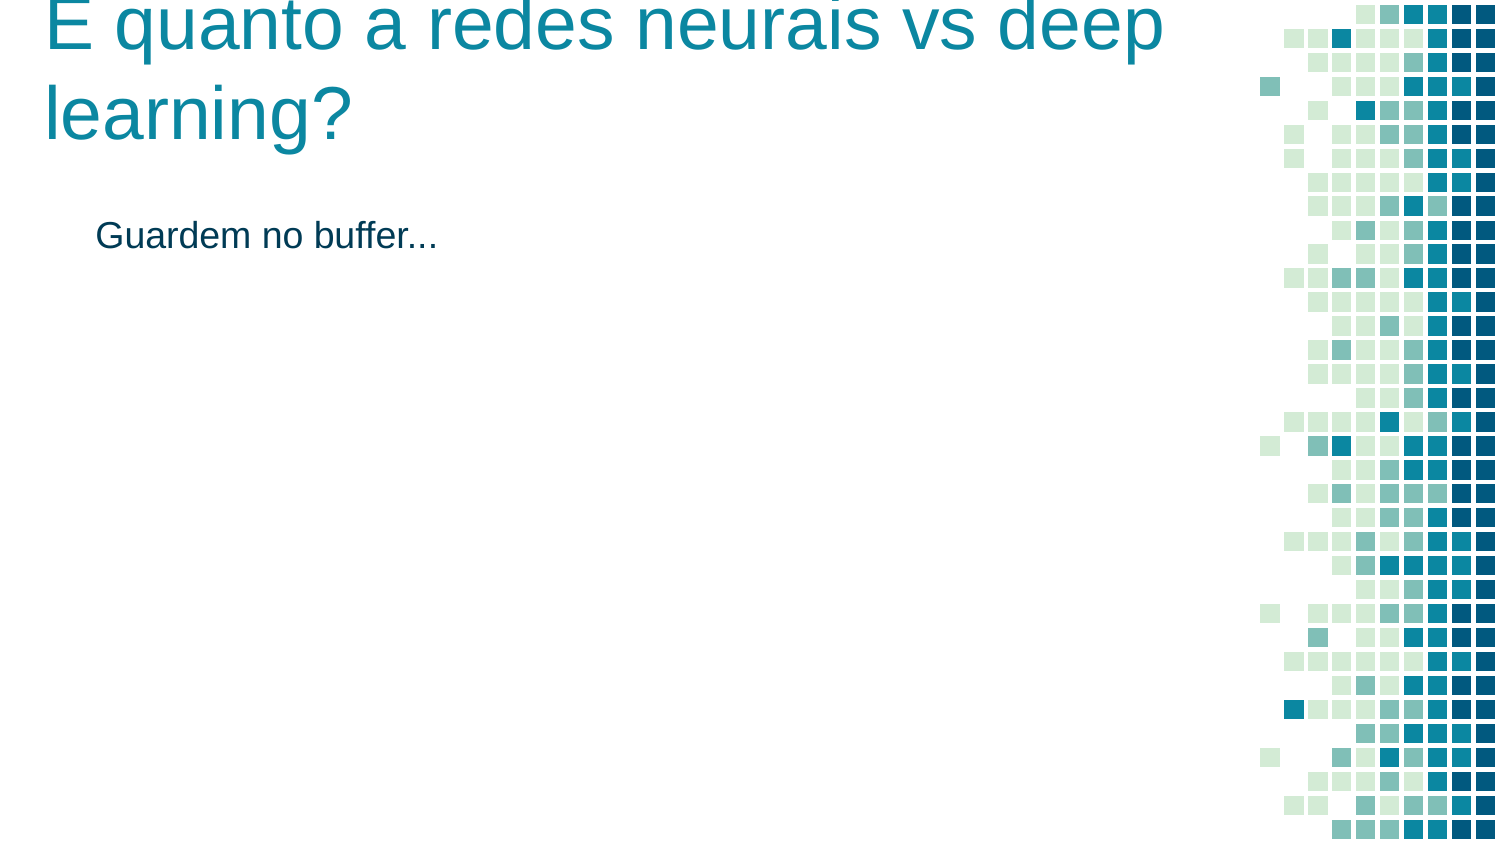

E quanto a redes neurais vs deep learning?
Guardem no buffer...